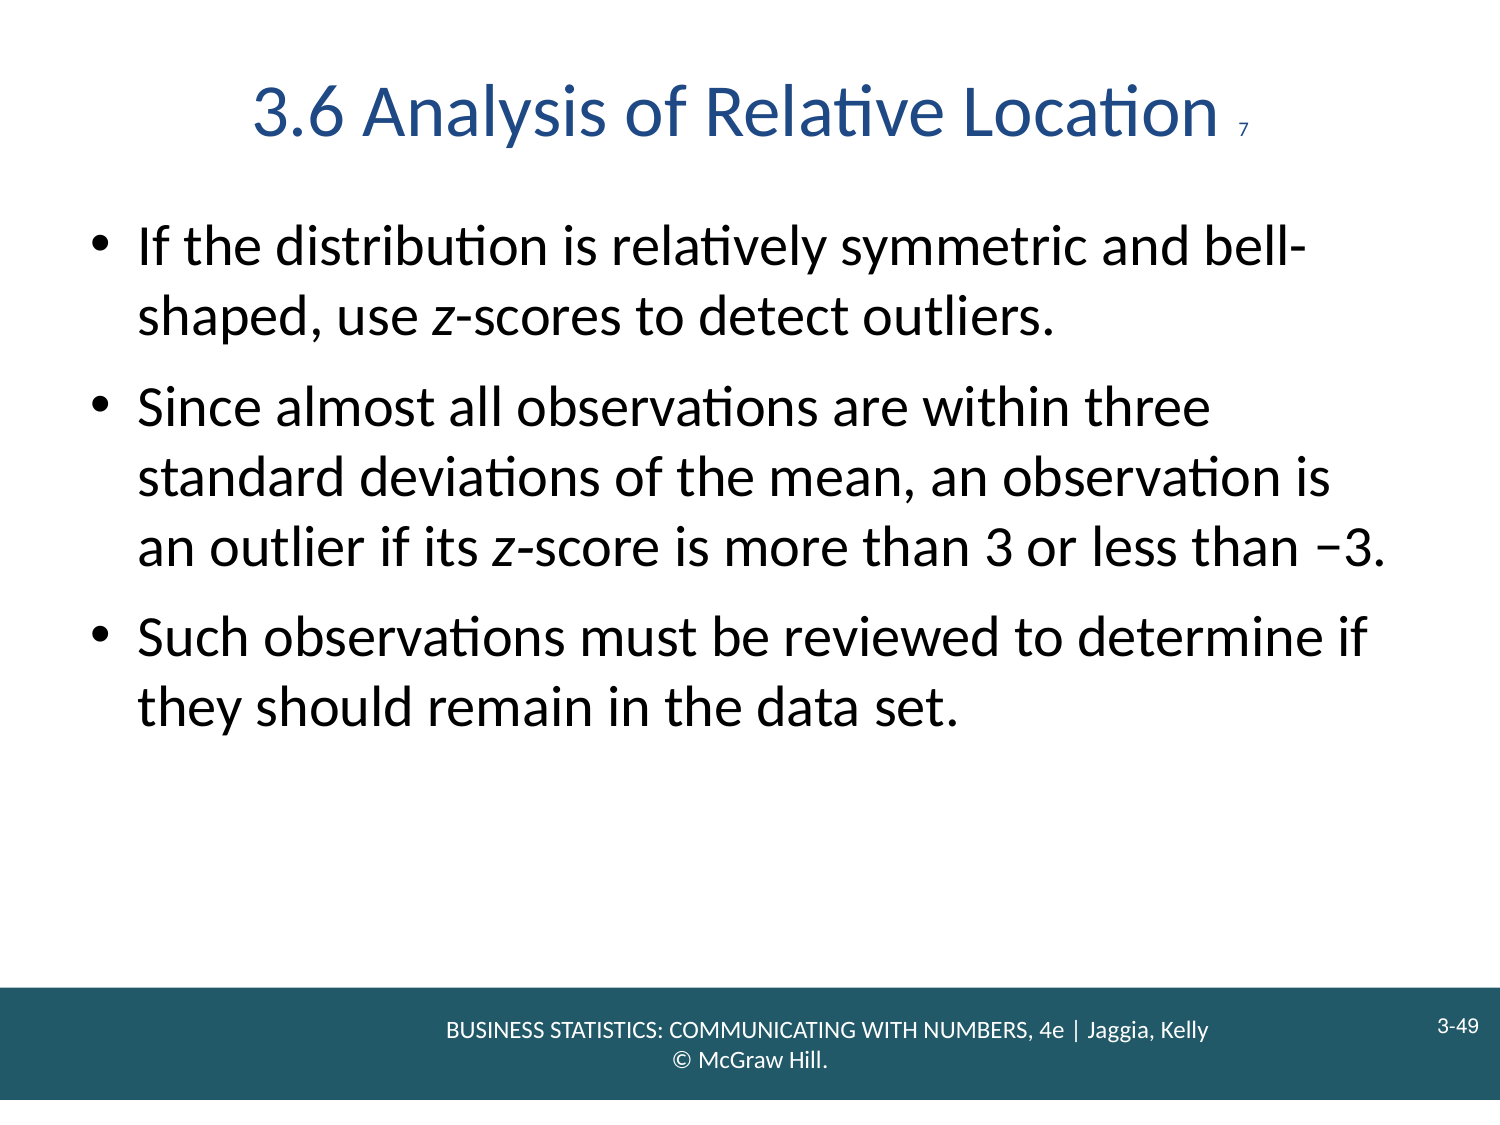

# 3.6 Analysis of Relative Location 7
If the distribution is relatively symmetric and bell-shaped, use z-scores to detect outliers.
Since almost all observations are within three standard deviations of the mean, an observation is an outlier if its z‑score is more than 3 or less than −3.
Such observations must be reviewed to determine if they should remain in the data set.